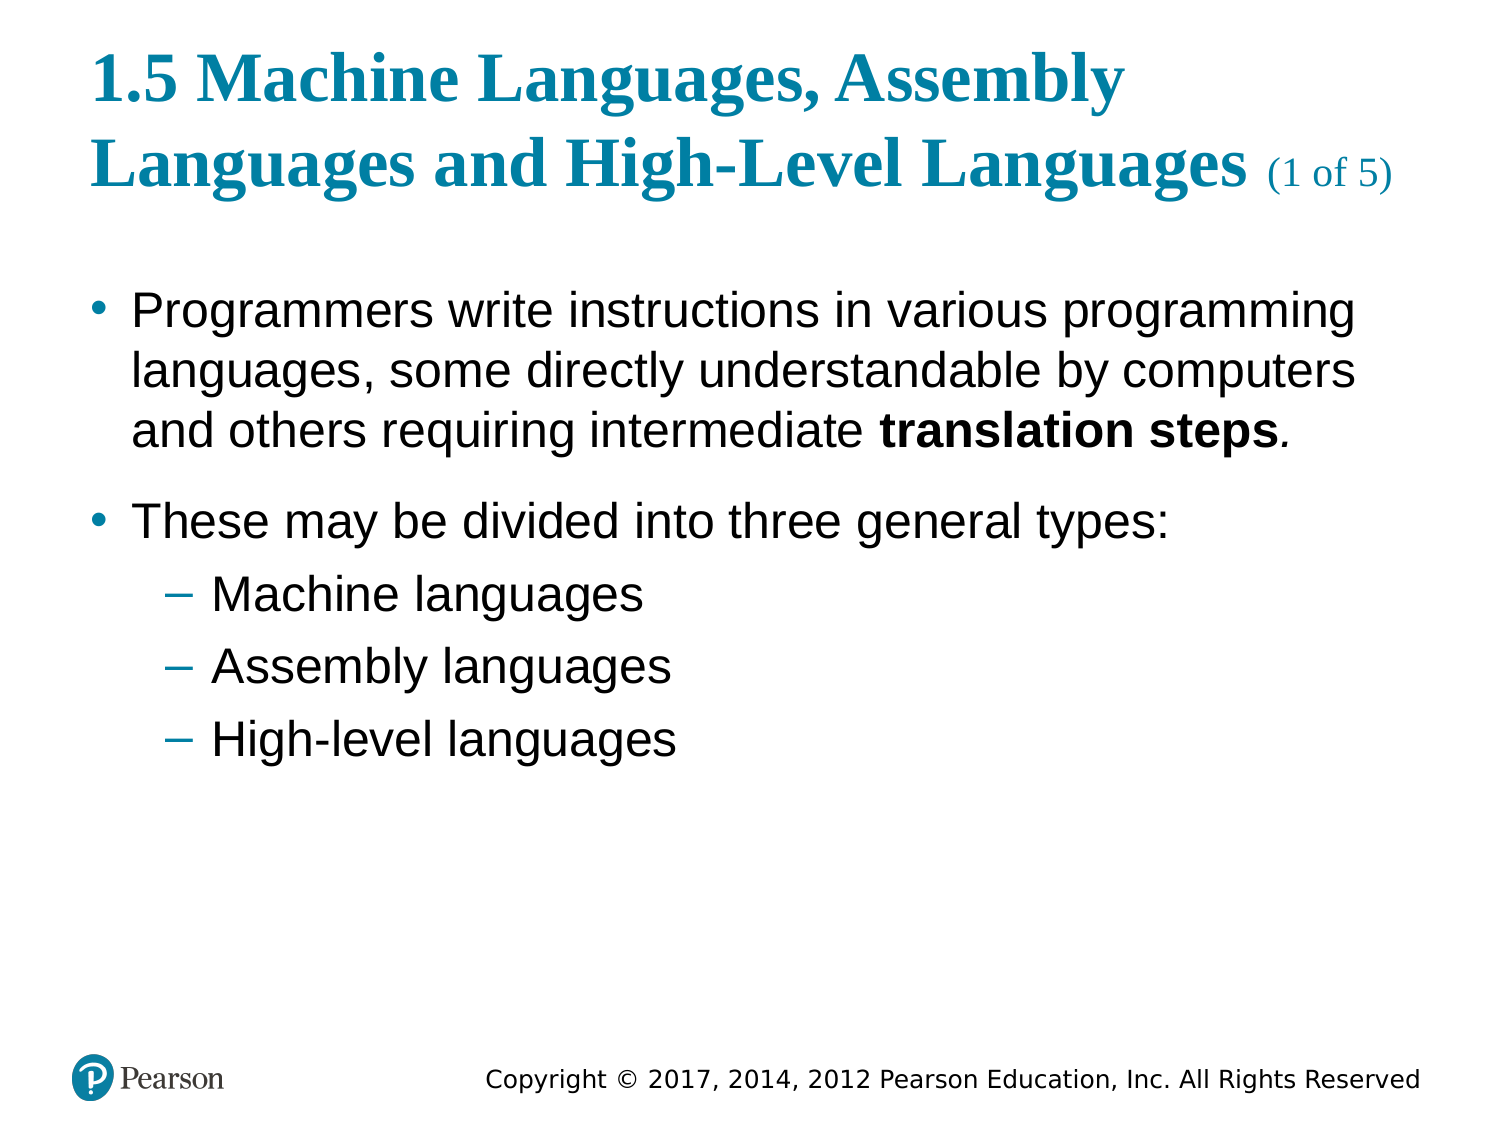

# 1.5 Machine Languages, Assembly Languages and High-Level Languages (1 of 5)
Programmers write instructions in various programming languages, some directly understandable by computers and others requiring intermediate translation steps.
These may be divided into three general types:
Machine languages
Assembly languages
High-level languages